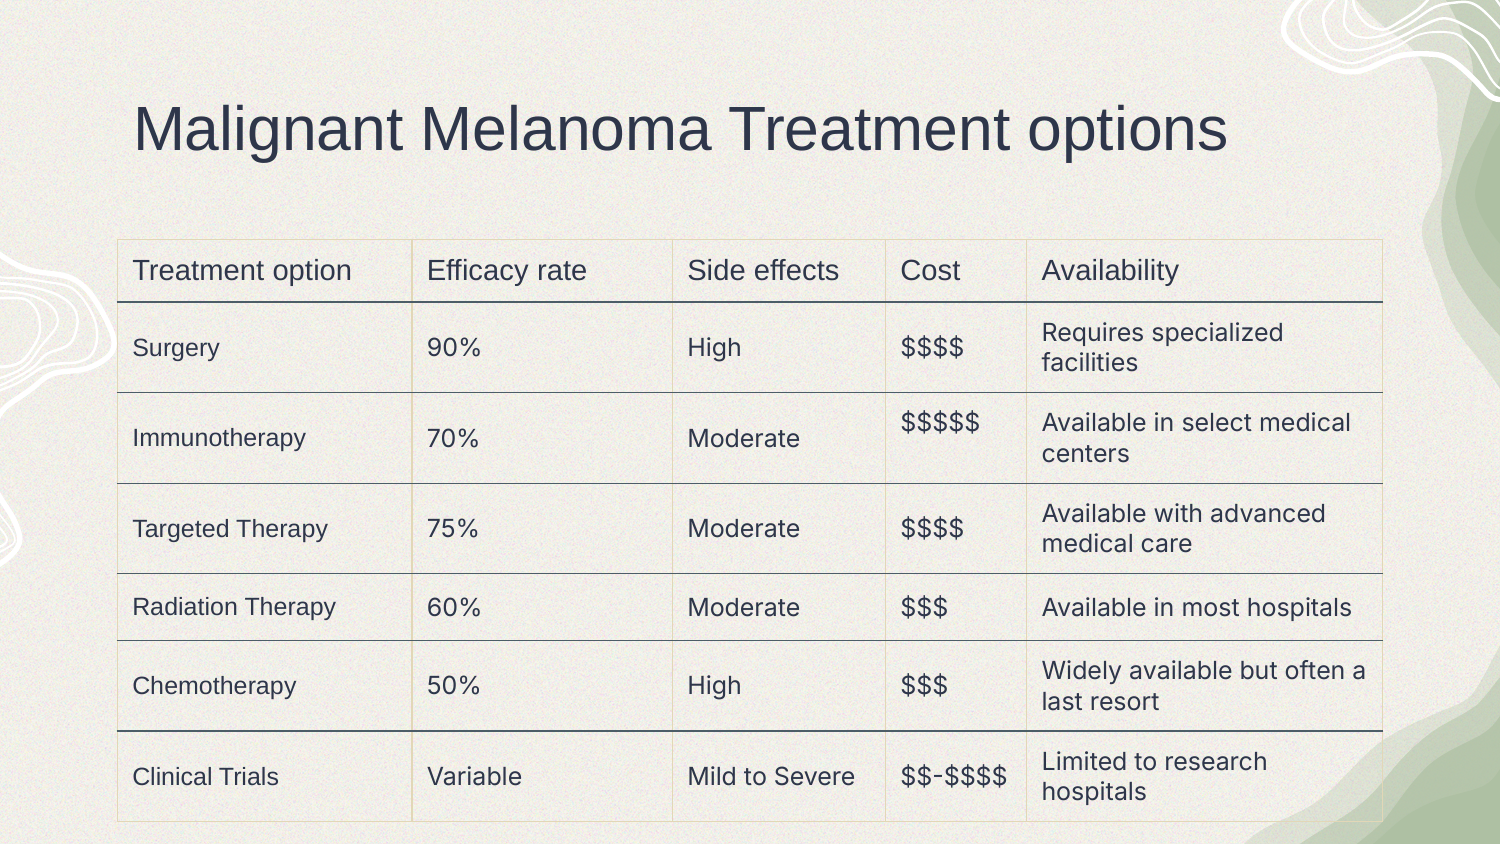

# Malignant Melanoma Treatment options
| Treatment option | Efficacy rate | Side effects | Cost | Availability |
| --- | --- | --- | --- | --- |
| Surgery | 90% | High | $$$$ | Requires specialized facilities |
| Immunotherapy | 70% | Moderate | $$$$$ | Available in select medical centers |
| Targeted Therapy | 75% | Moderate | $$$$ | Available with advanced medical care |
| Radiation Therapy | 60% | Moderate | $$$ | Available in most hospitals |
| Chemotherapy | 50% | High | $$$ | Widely available but often a last resort |
| Clinical Trials | Variable | Mild to Severe | $$-$$$$ | Limited to research hospitals |